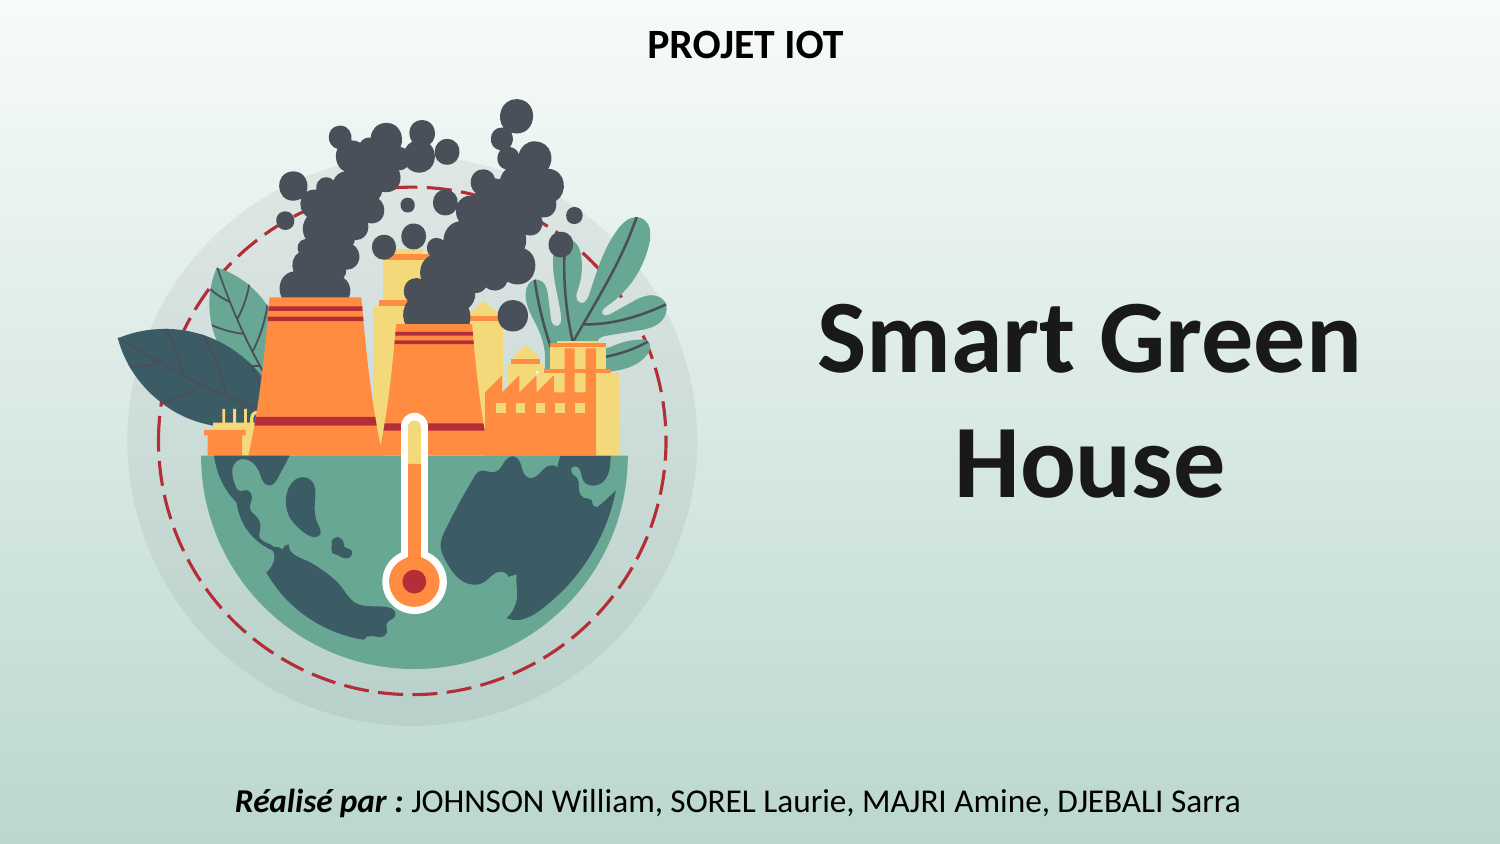

PROJET IOT

# Smart Green House
Réalisé par : JOHNSON William, SOREL Laurie, MAJRI Amine, DJEBALI Sarra